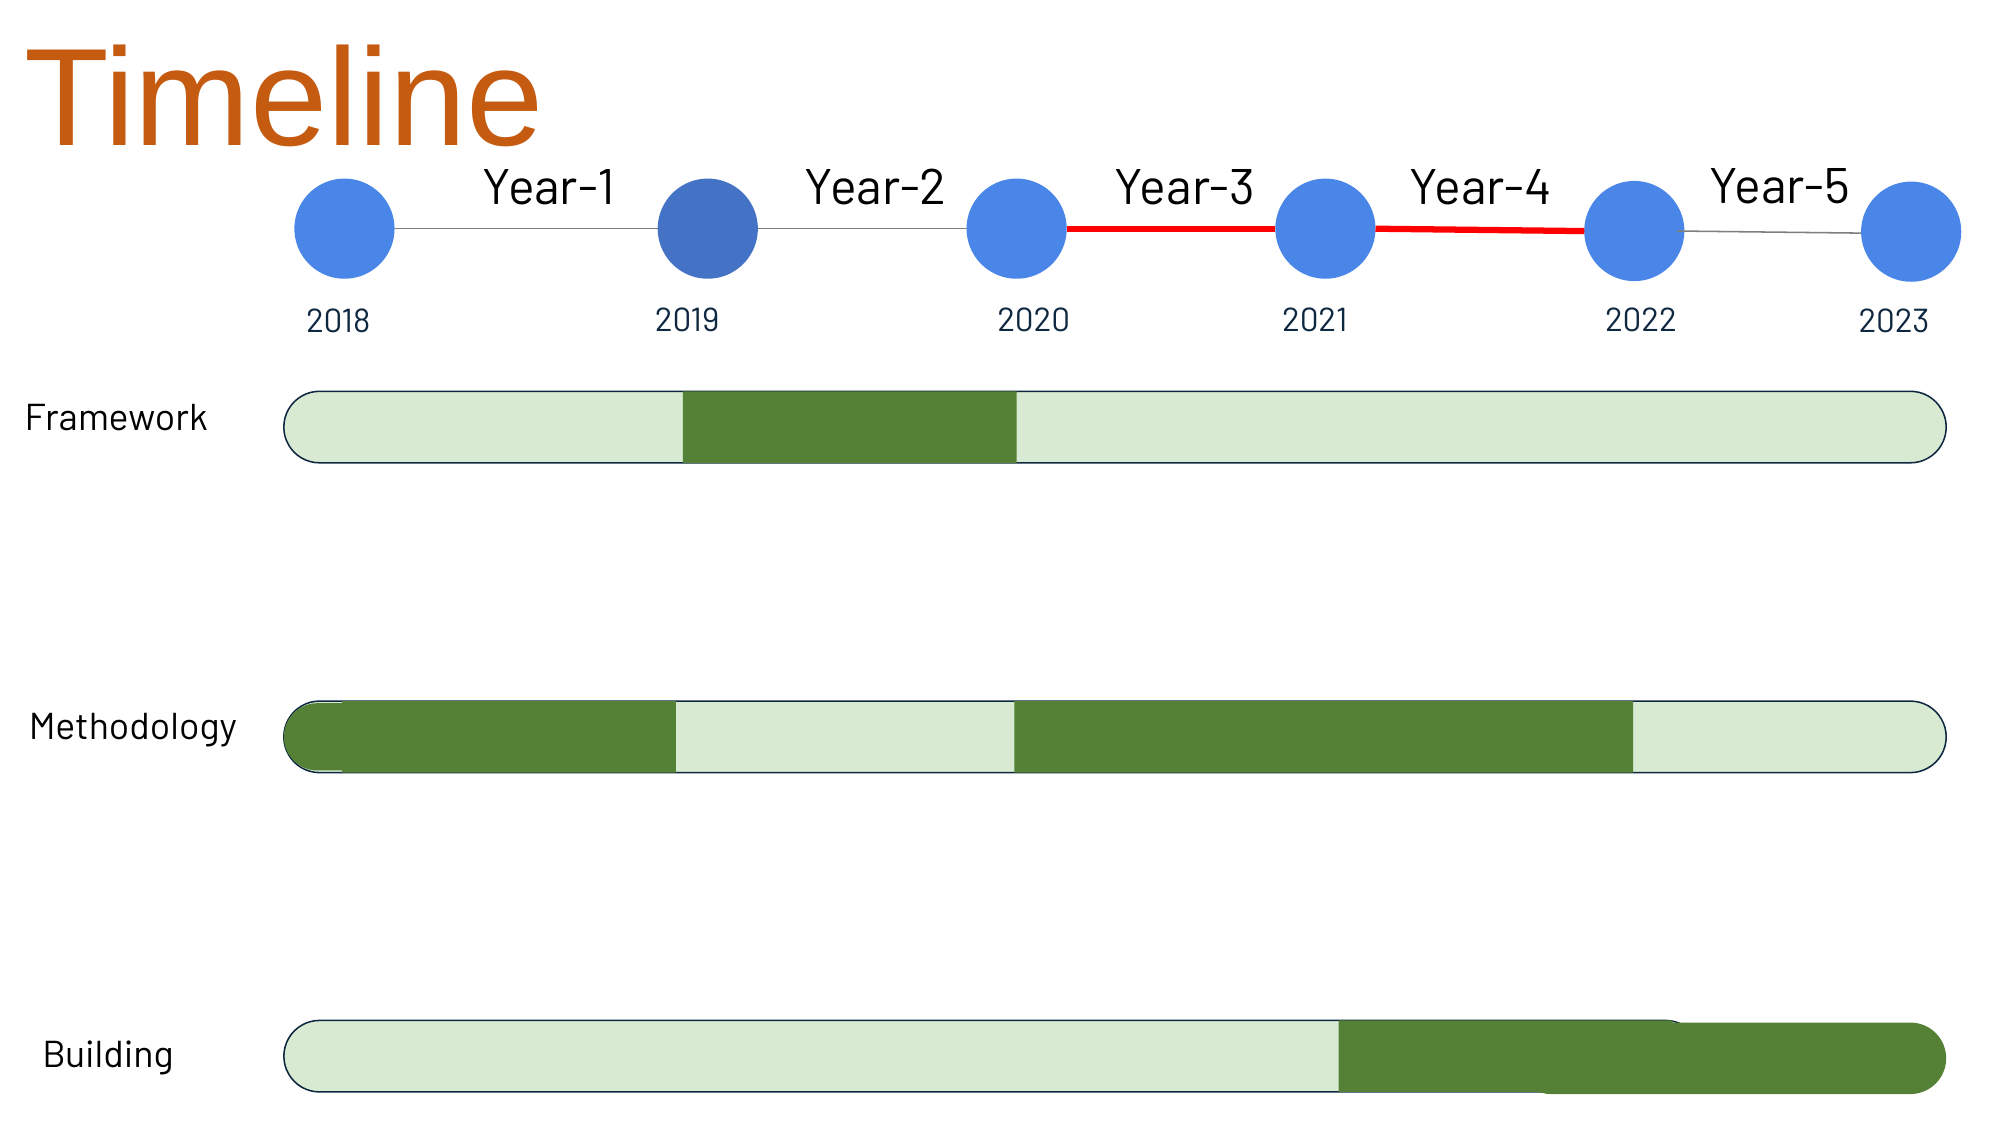

Timeline
Year-5
Year-1
Year-2
Year-3
Year-4

2018
2019
2020
2021
2022
2023
Framework

Methodology

Building
53